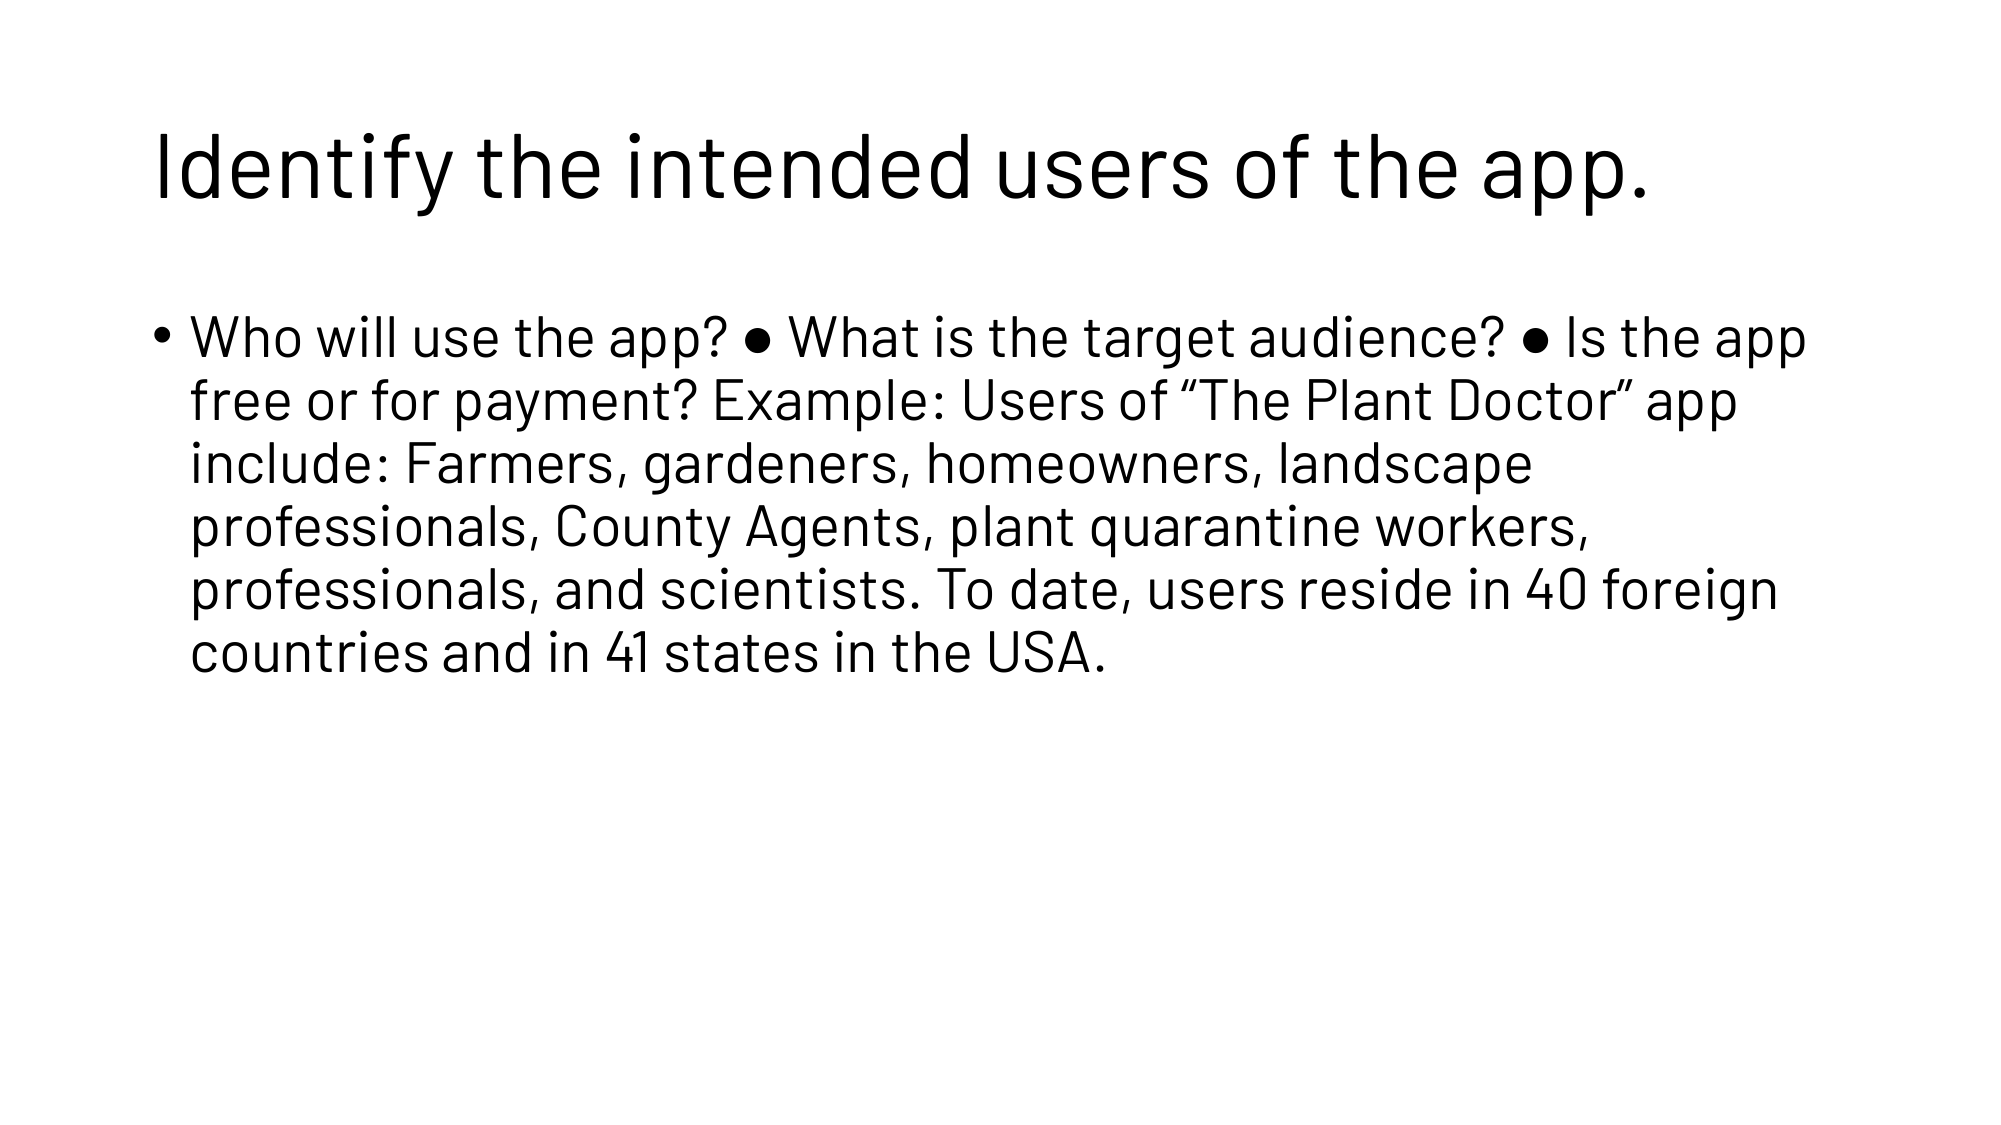

# Identify the intended users of the app.
Who will use the app? ● What is the target audience? ● Is the app free or for payment? Example: Users of “The Plant Doctor” app include: Farmers, gardeners, homeowners, landscape professionals, County Agents, plant quarantine workers, professionals, and scientists. To date, users reside in 40 foreign countries and in 41 states in the USA.